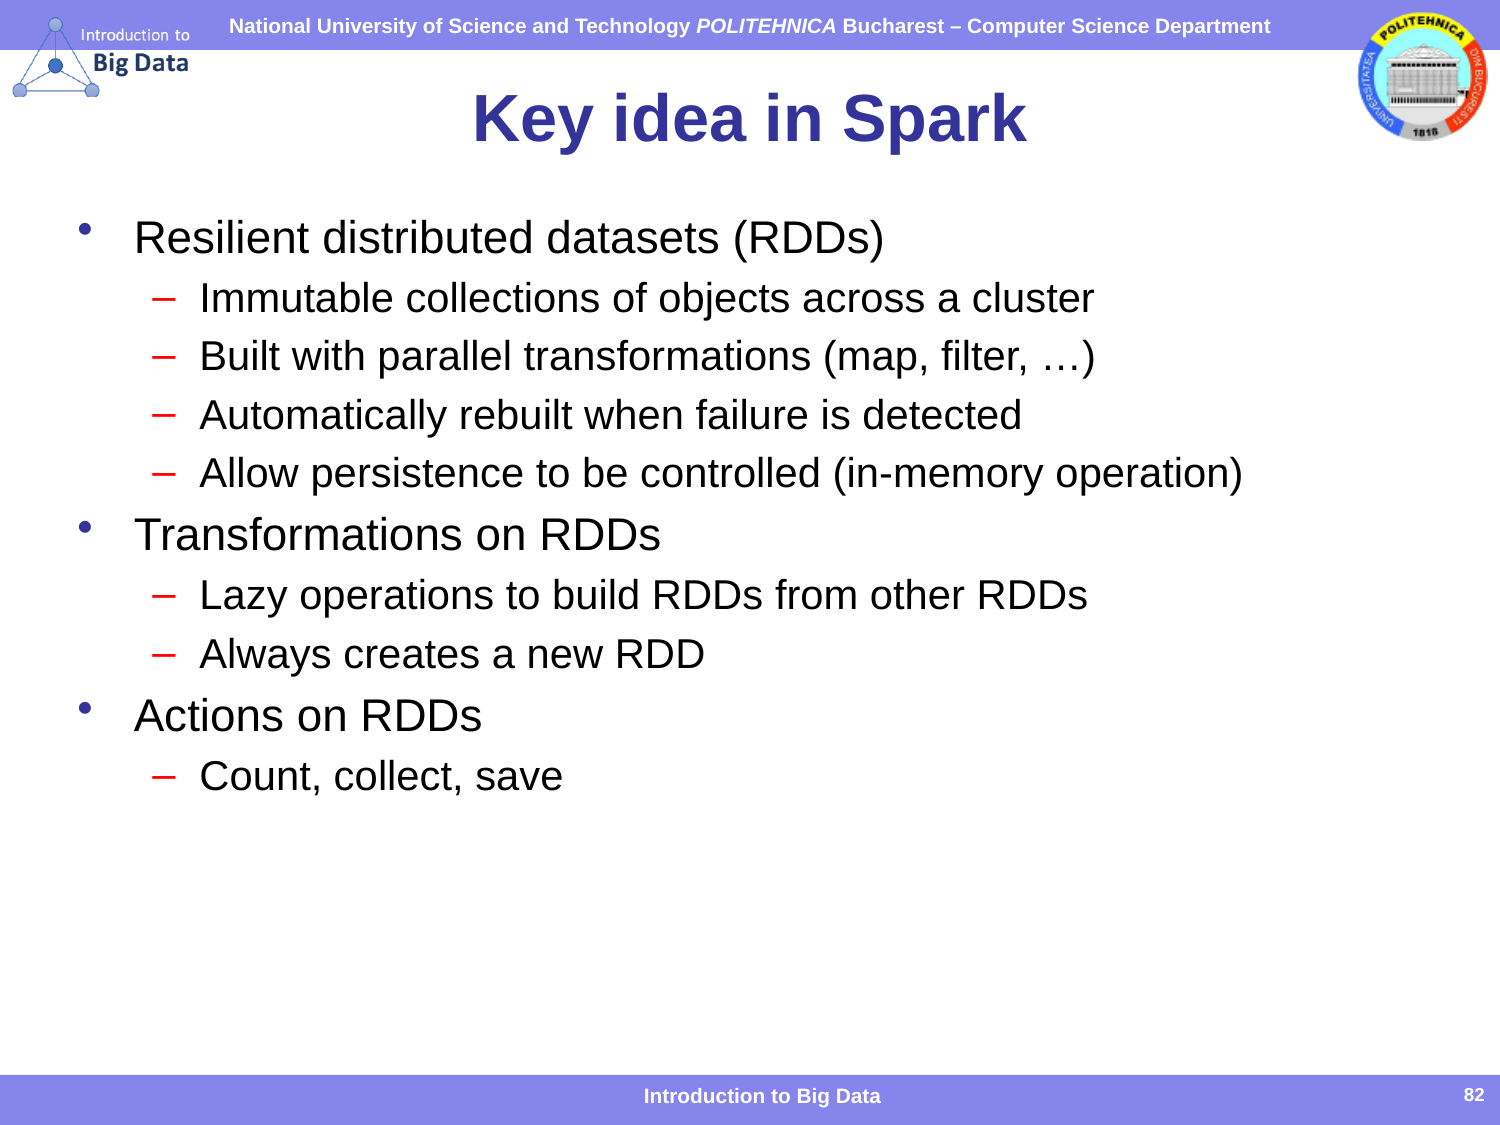

# Key idea in Spark
Resilient distributed datasets (RDDs)
Immutable collections of objects across a cluster
Built with parallel transformations (map, filter, …)
Automatically rebuilt when failure is detected
Allow persistence to be controlled (in-memory operation)
Transformations on RDDs
Lazy operations to build RDDs from other RDDs
Always creates a new RDD
Actions on RDDs
Count, collect, save
Introduction to Big Data
82